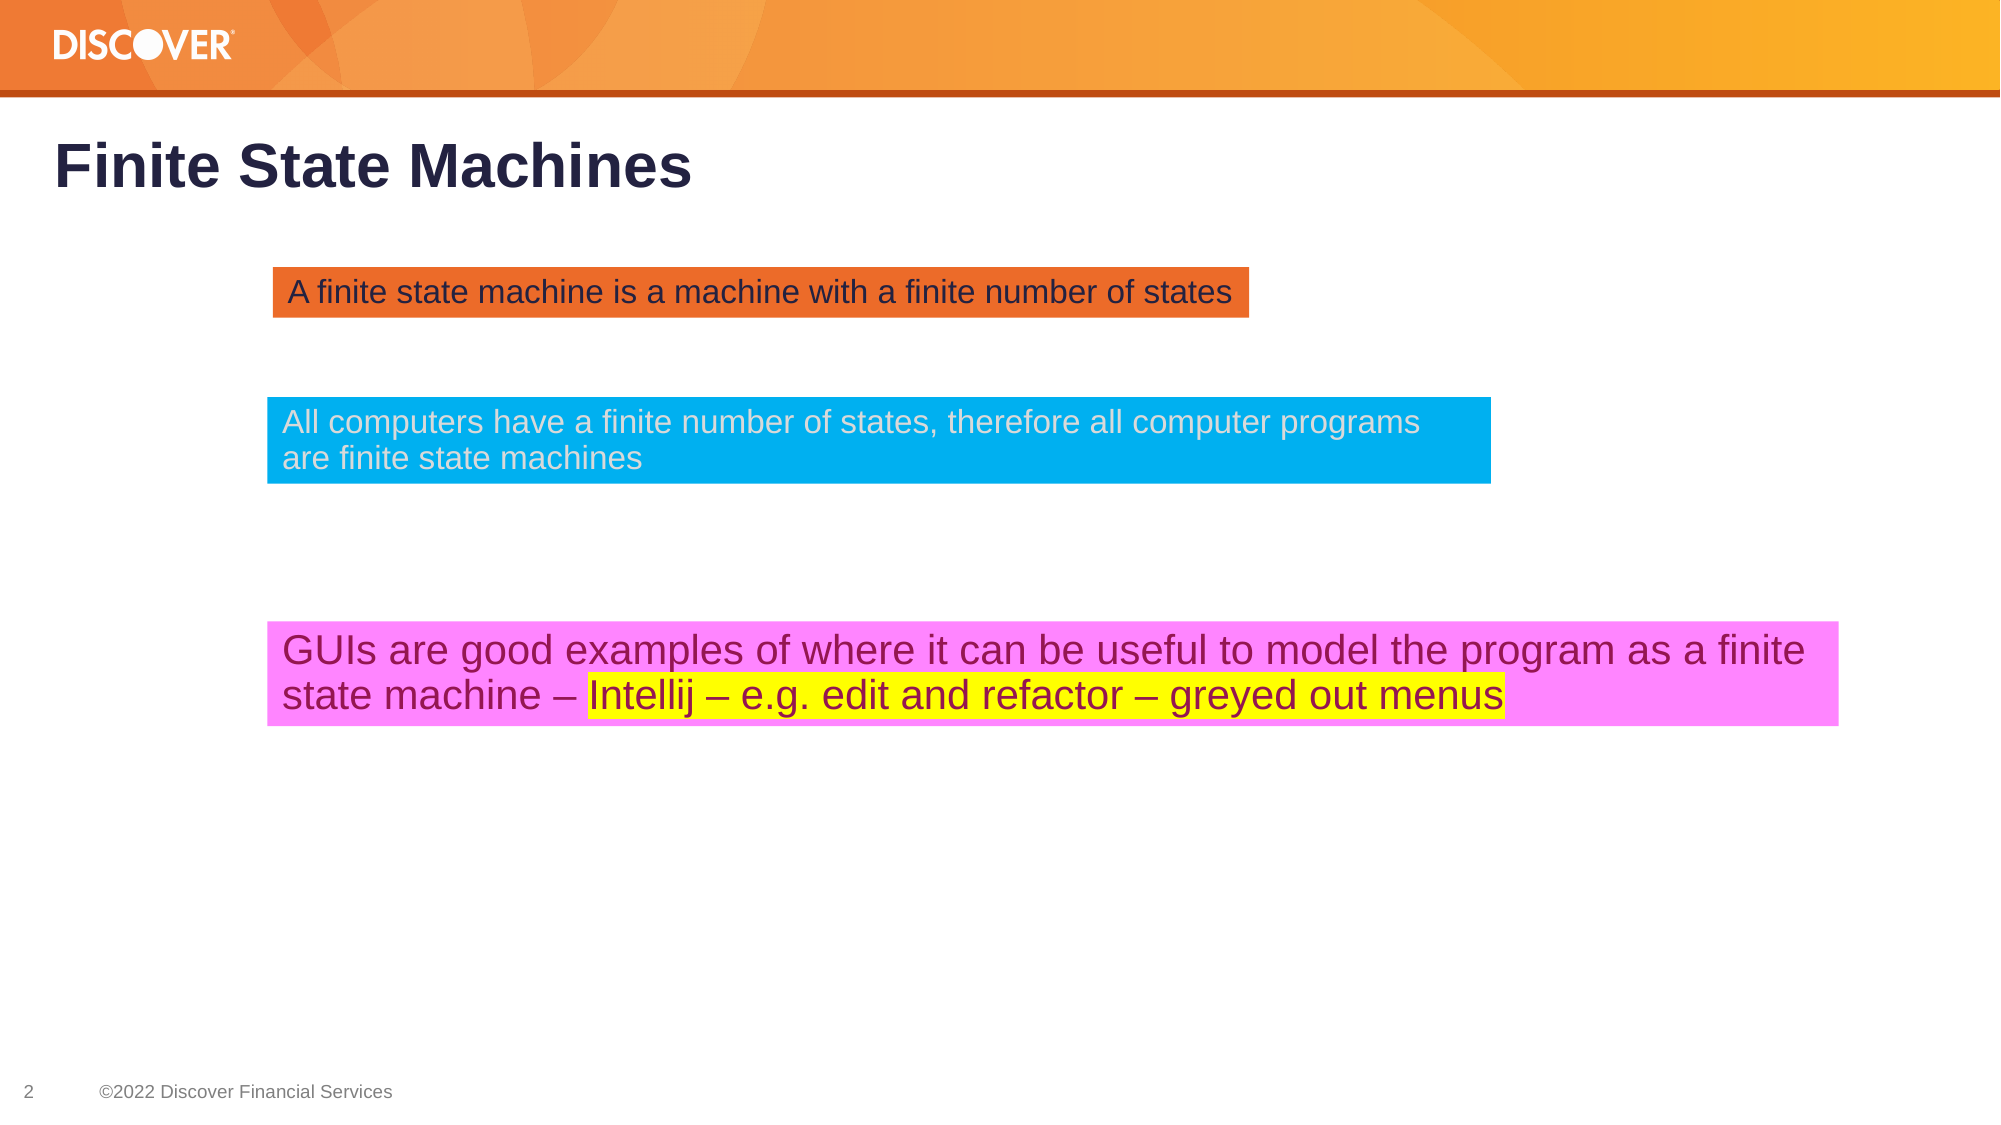

# Finite State Machines
A finite state machine is a machine with a finite number of states
All computers have a finite number of states, therefore all computer programs are finite state machines
GUIs are good examples of where it can be useful to model the program as a finite state machine – Intellij – e.g. edit and refactor – greyed out menus